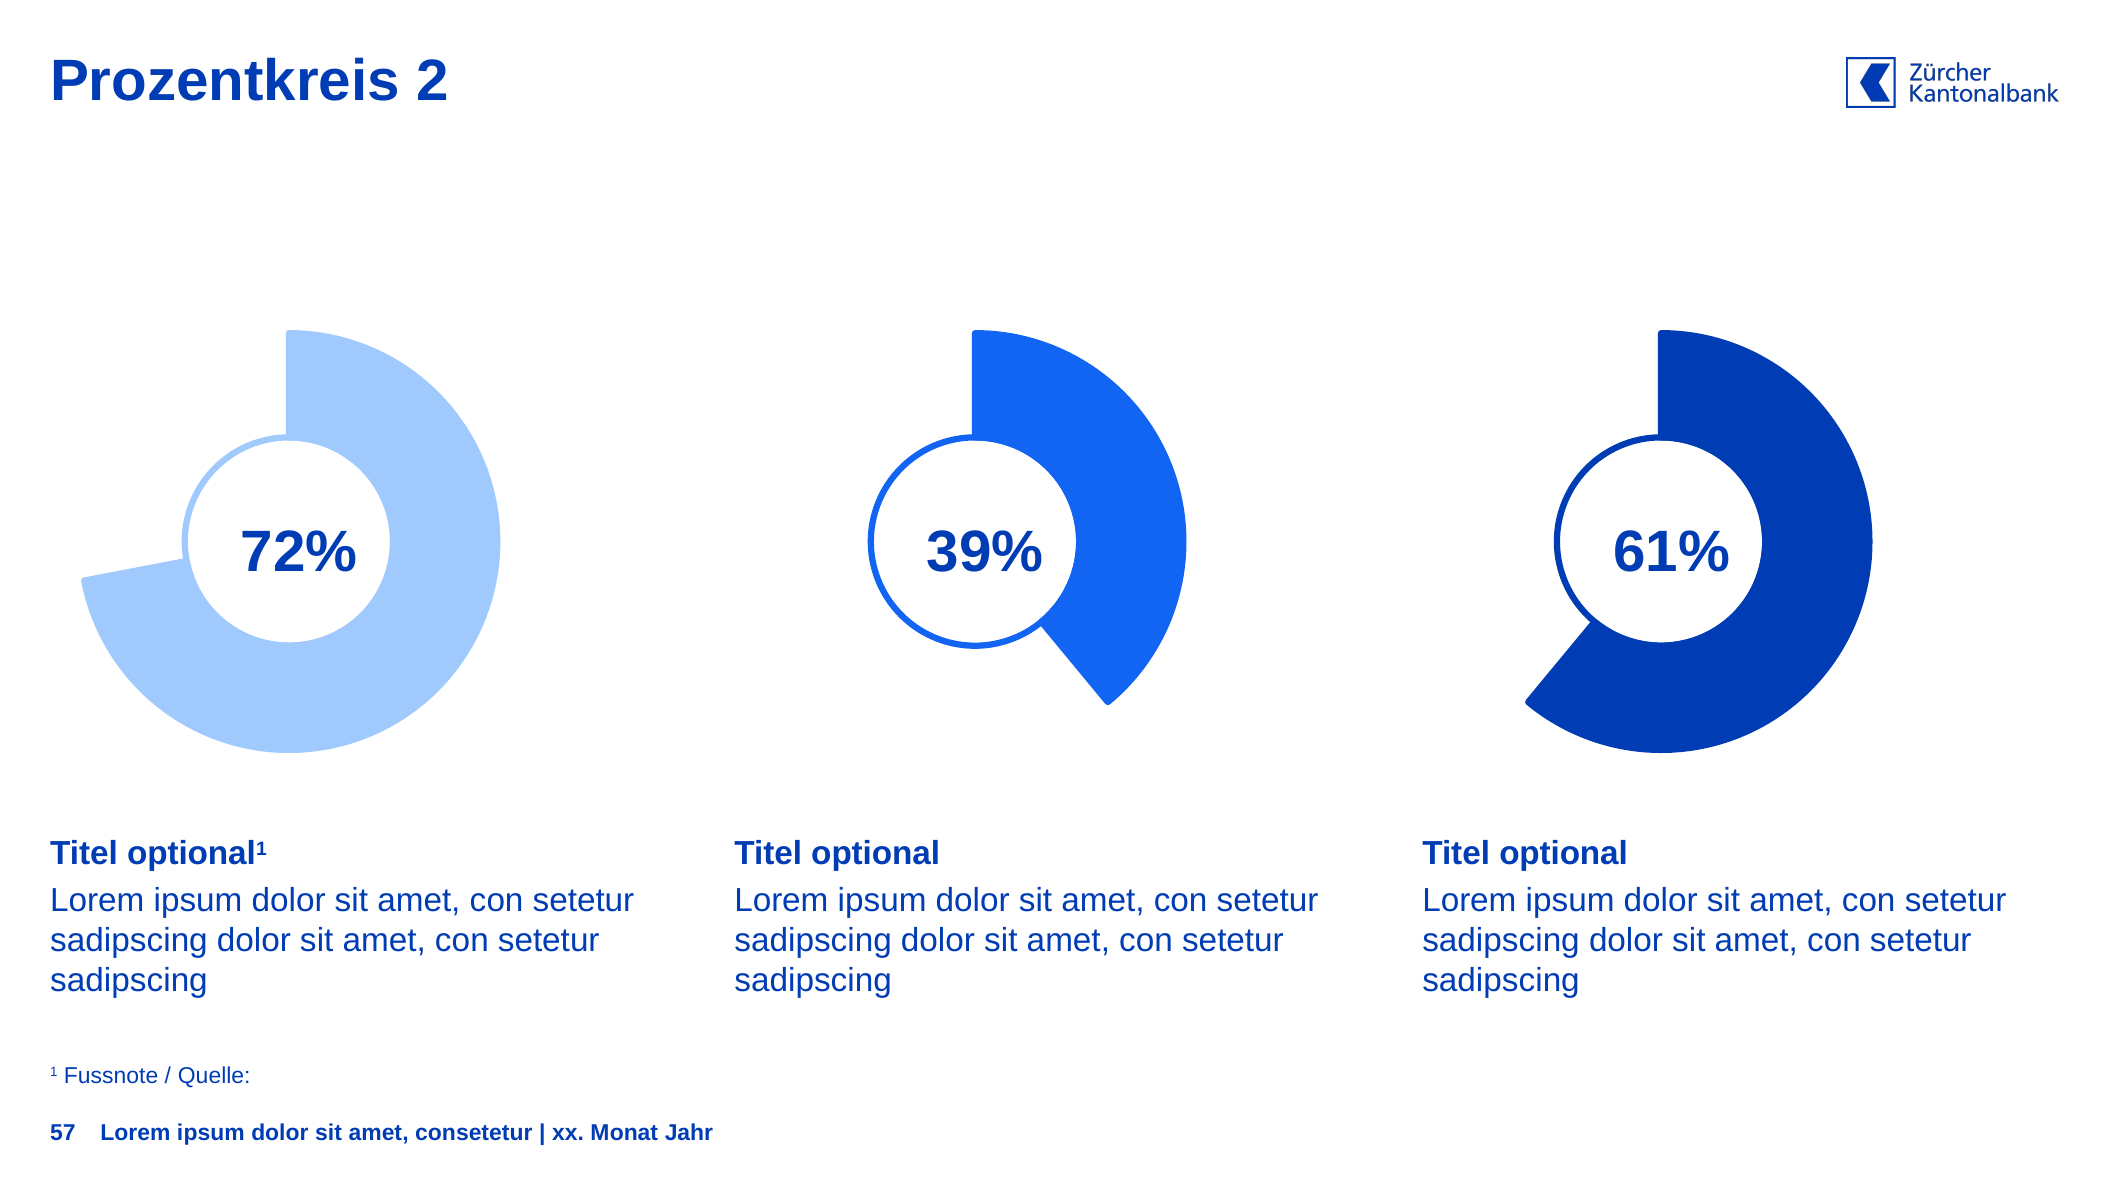

# Prozentkreis 2

 72%

 39%

 61%

Titel optional1
Lorem ipsum dolor sit amet, con setetur sadipscing dolor sit amet, con setetur sadipscing
Titel optional
Lorem ipsum dolor sit amet, con setetur sadipscing dolor sit amet, con setetur sadipscing
Titel optional
Lorem ipsum dolor sit amet, con setetur sadipscing dolor sit amet, con setetur sadipscing
1 Fussnote / Quelle:
57
Lorem ipsum dolor sit amet, consetetur | xx. Monat Jahr